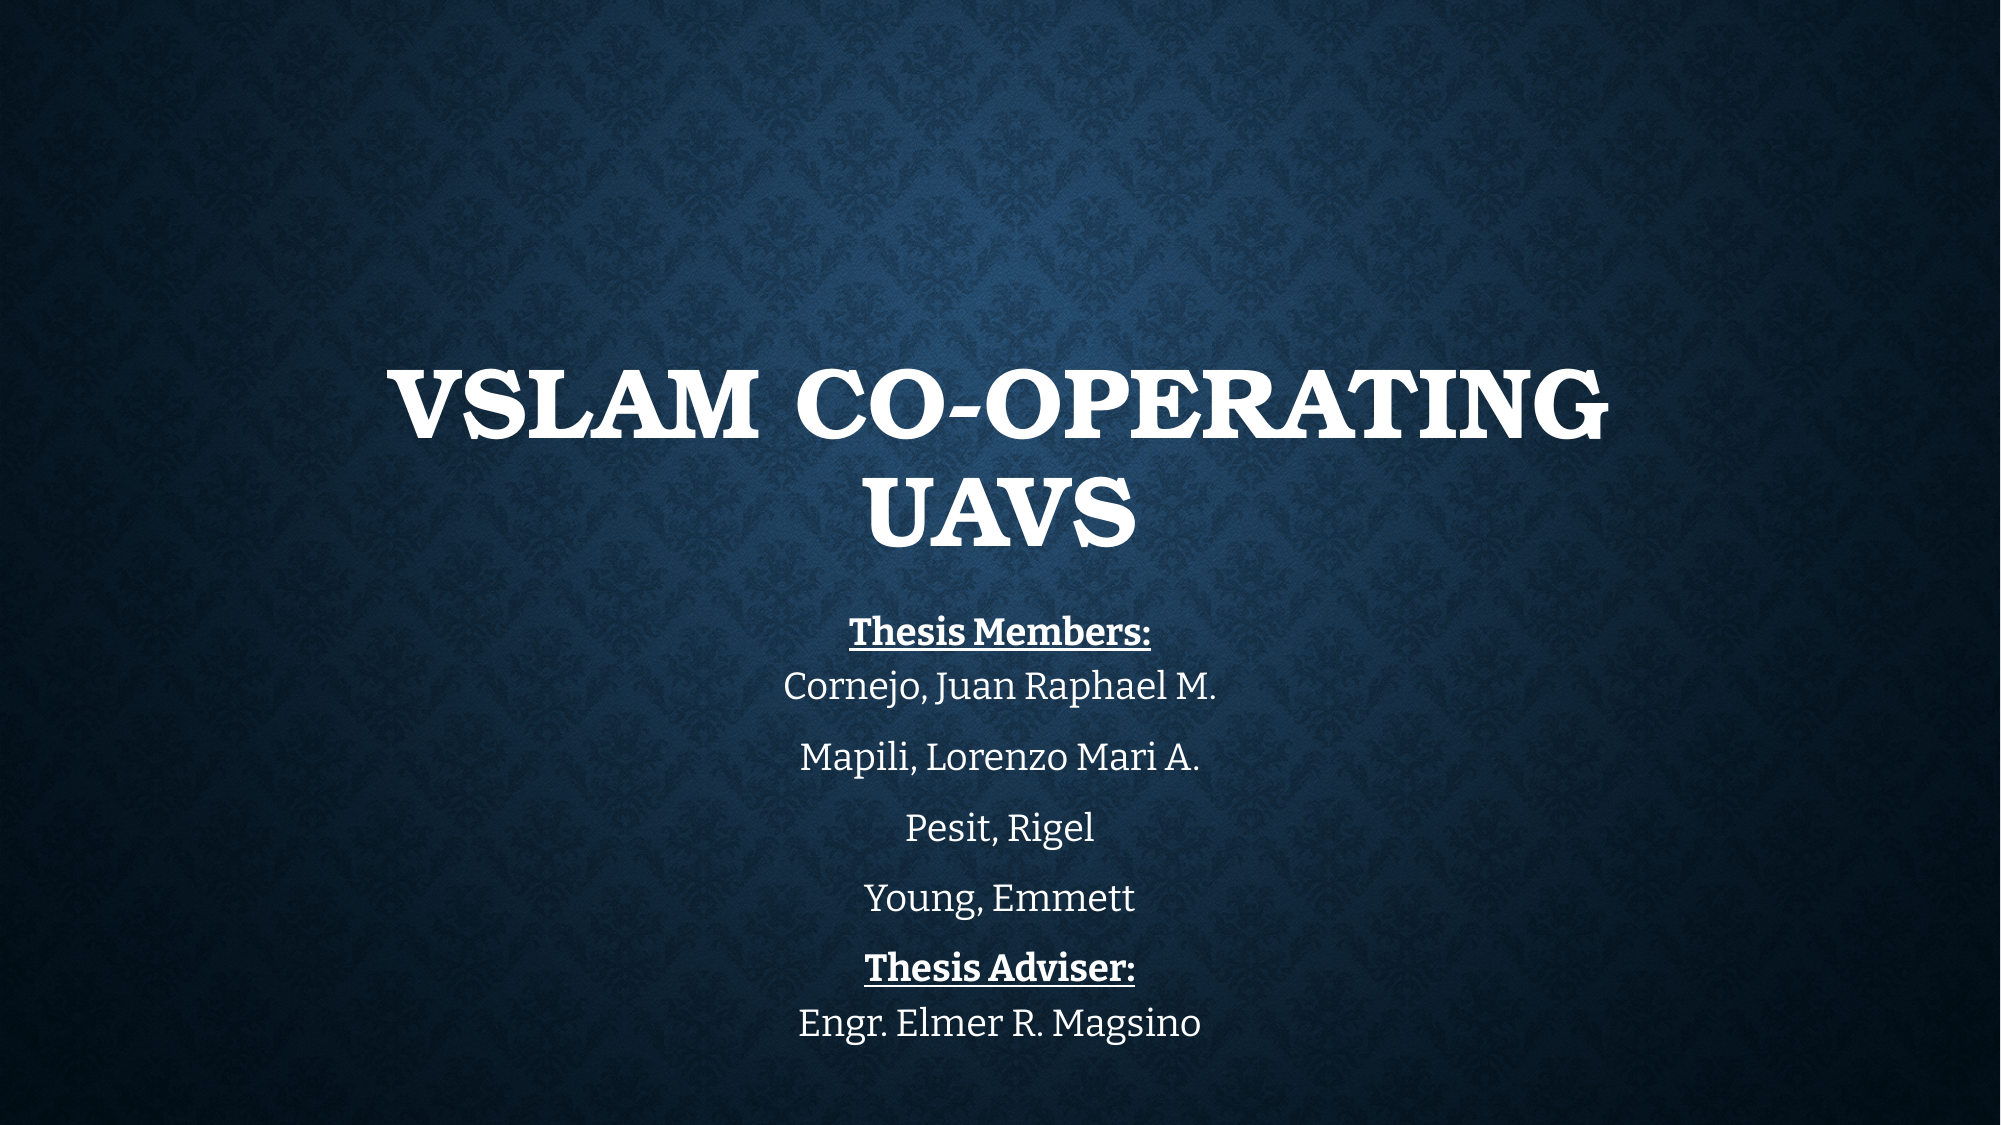

# VSLAM Co-operating UAVs
Thesis Members:
Cornejo, Juan Raphael M.
Mapili, Lorenzo Mari A.
Pesit, Rigel
Young, Emmett
Thesis Adviser:
Engr. Elmer R. Magsino